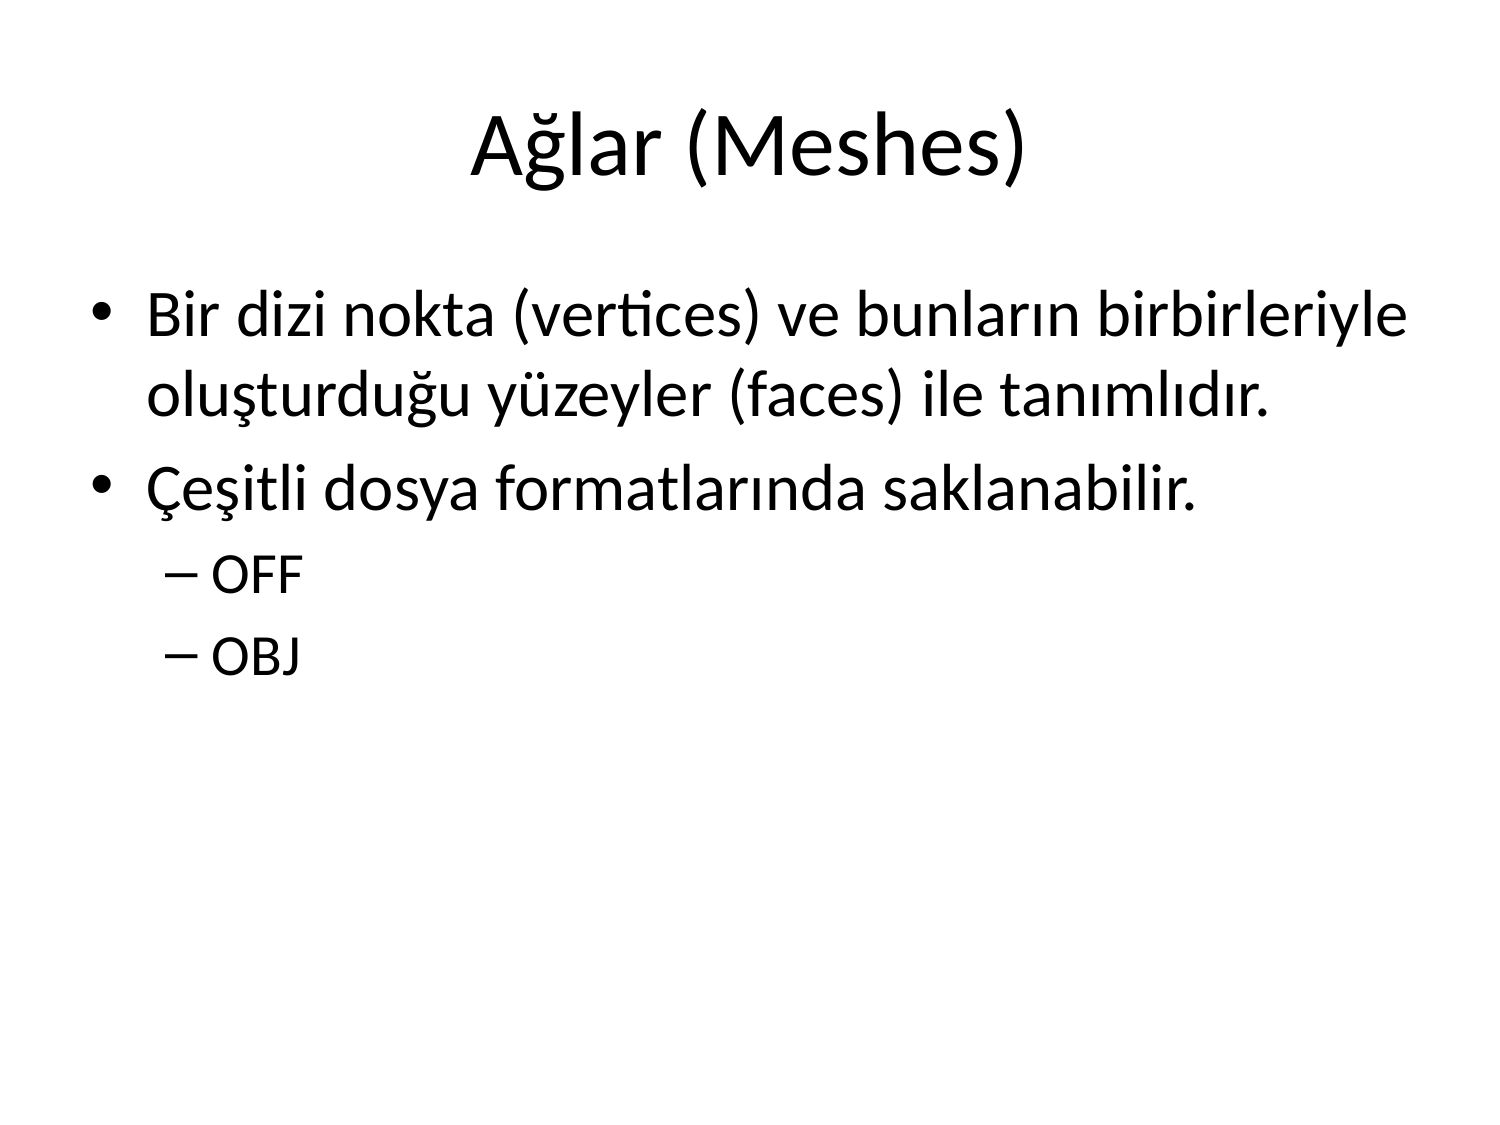

# Ağlar (Meshes)
Bir dizi nokta (vertices) ve bunların birbirleriyle oluşturduğu yüzeyler (faces) ile tanımlıdır.
Çeşitli dosya formatlarında saklanabilir.
OFF
OBJ